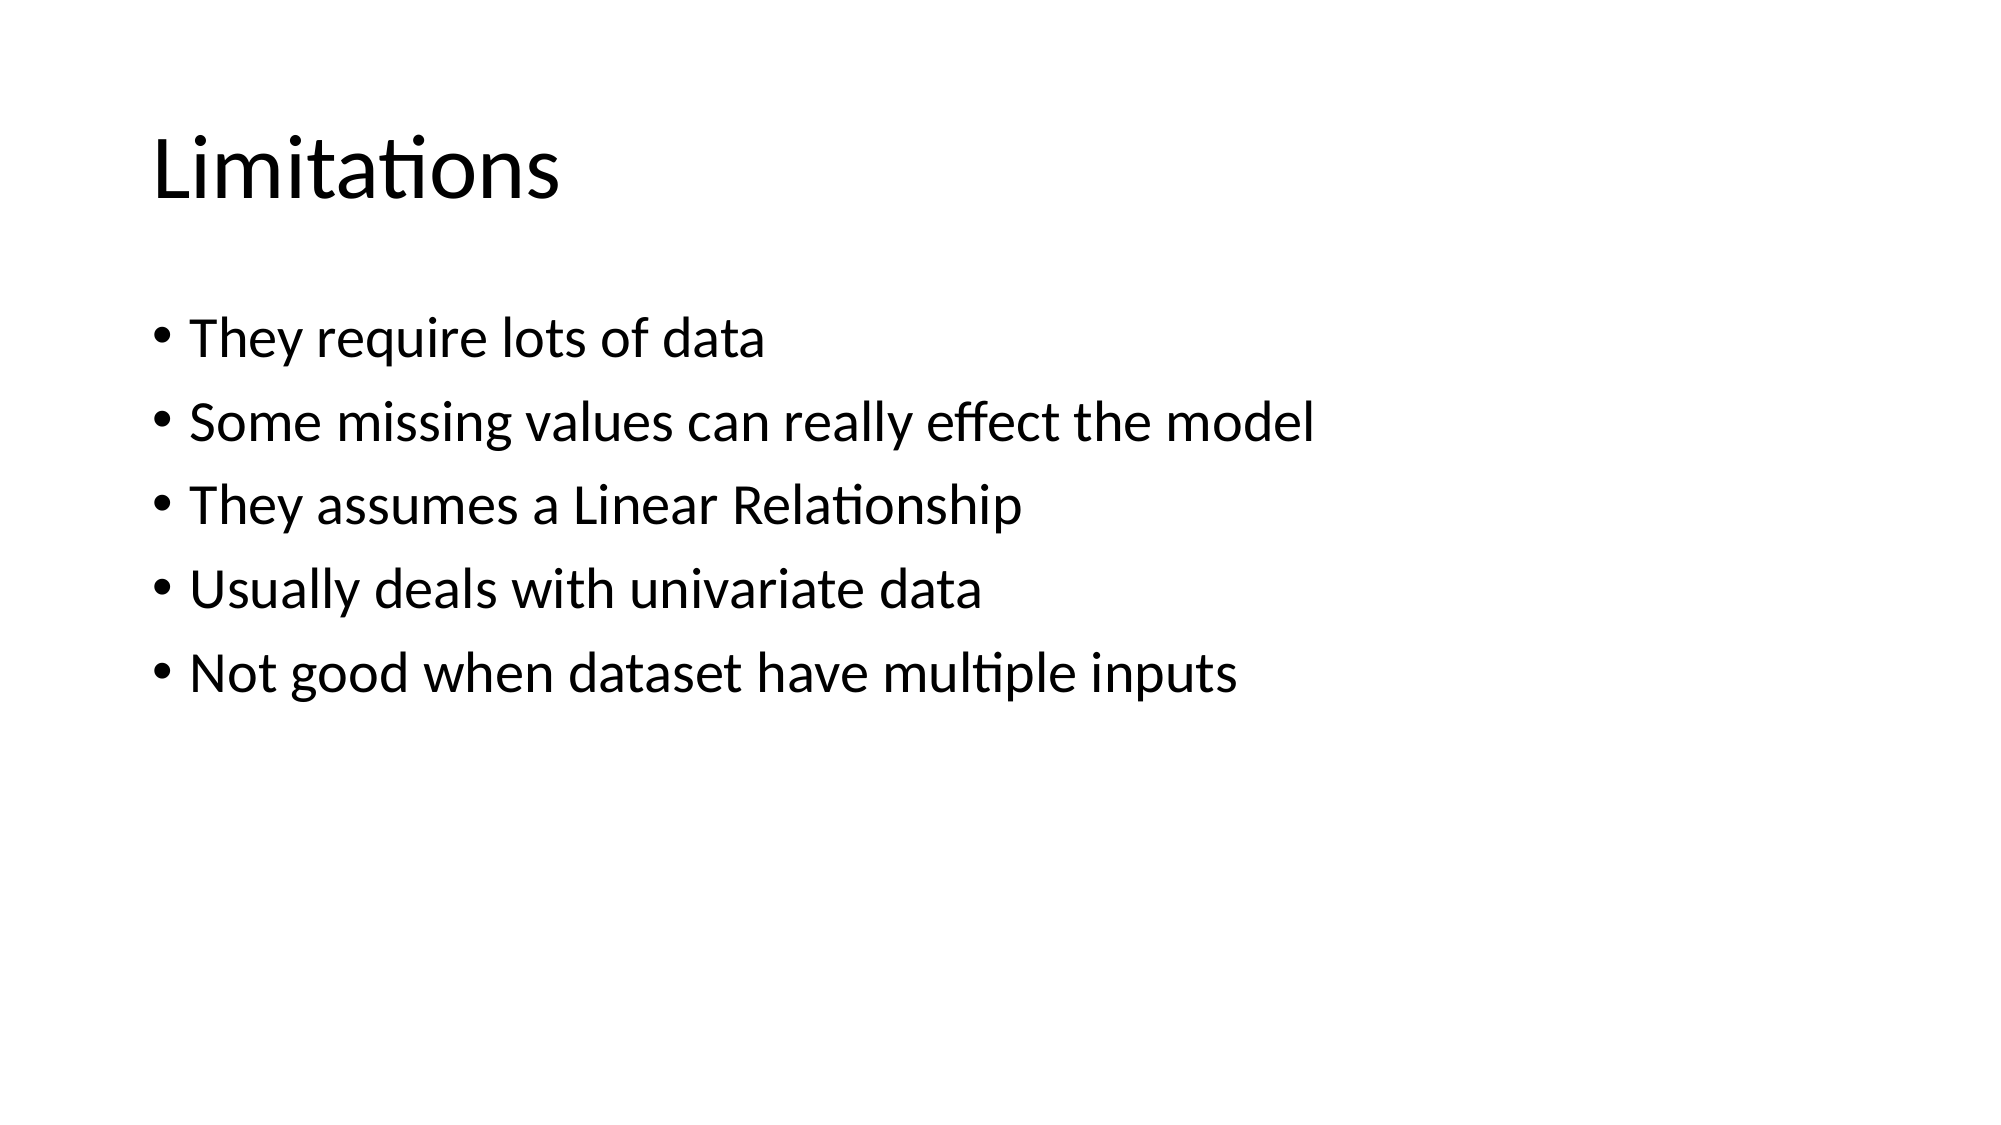

# Limitations
They require lots of data
Some missing values can really effect the model
They assumes a Linear Relationship
Usually deals with univariate data
Not good when dataset have multiple inputs